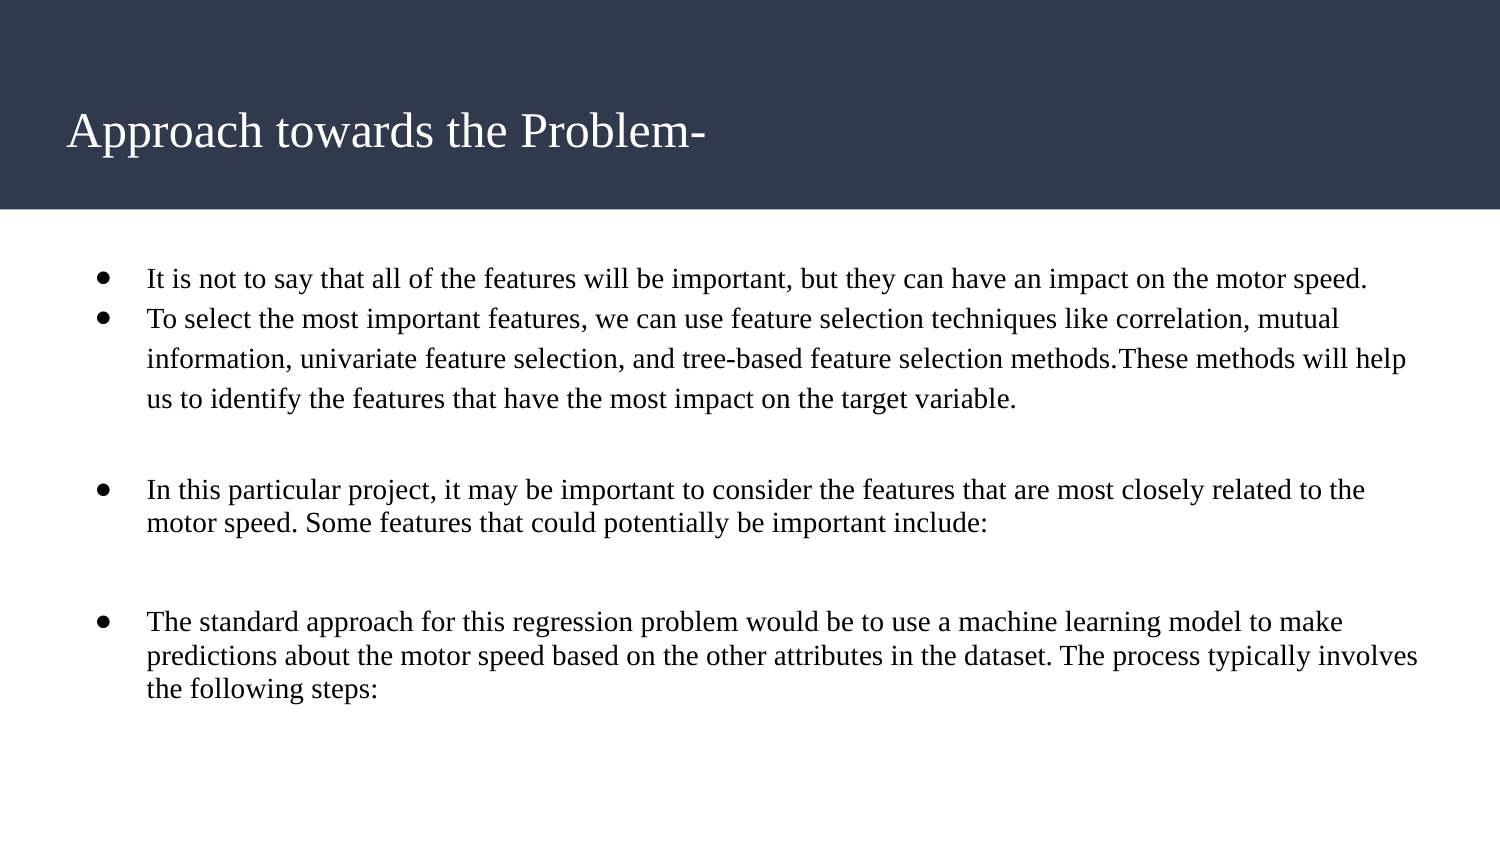

# Approach towards the Problem-

It is not to say that all of the features will be important, but they can have an impact on the motor speed.
To select the most important features, we can use feature selection techniques like correlation, mutual information, univariate feature selection, and tree-based feature selection methods.These methods will help us to identify the features that have the most impact on the target variable.

In this particular project, it may be important to consider the features that are most closely related to the motor speed. Some features that could potentially be important include:

The standard approach for this regression problem would be to use a machine learning model to make predictions about the motor speed based on the other attributes in the dataset. The process typically involves the following steps: